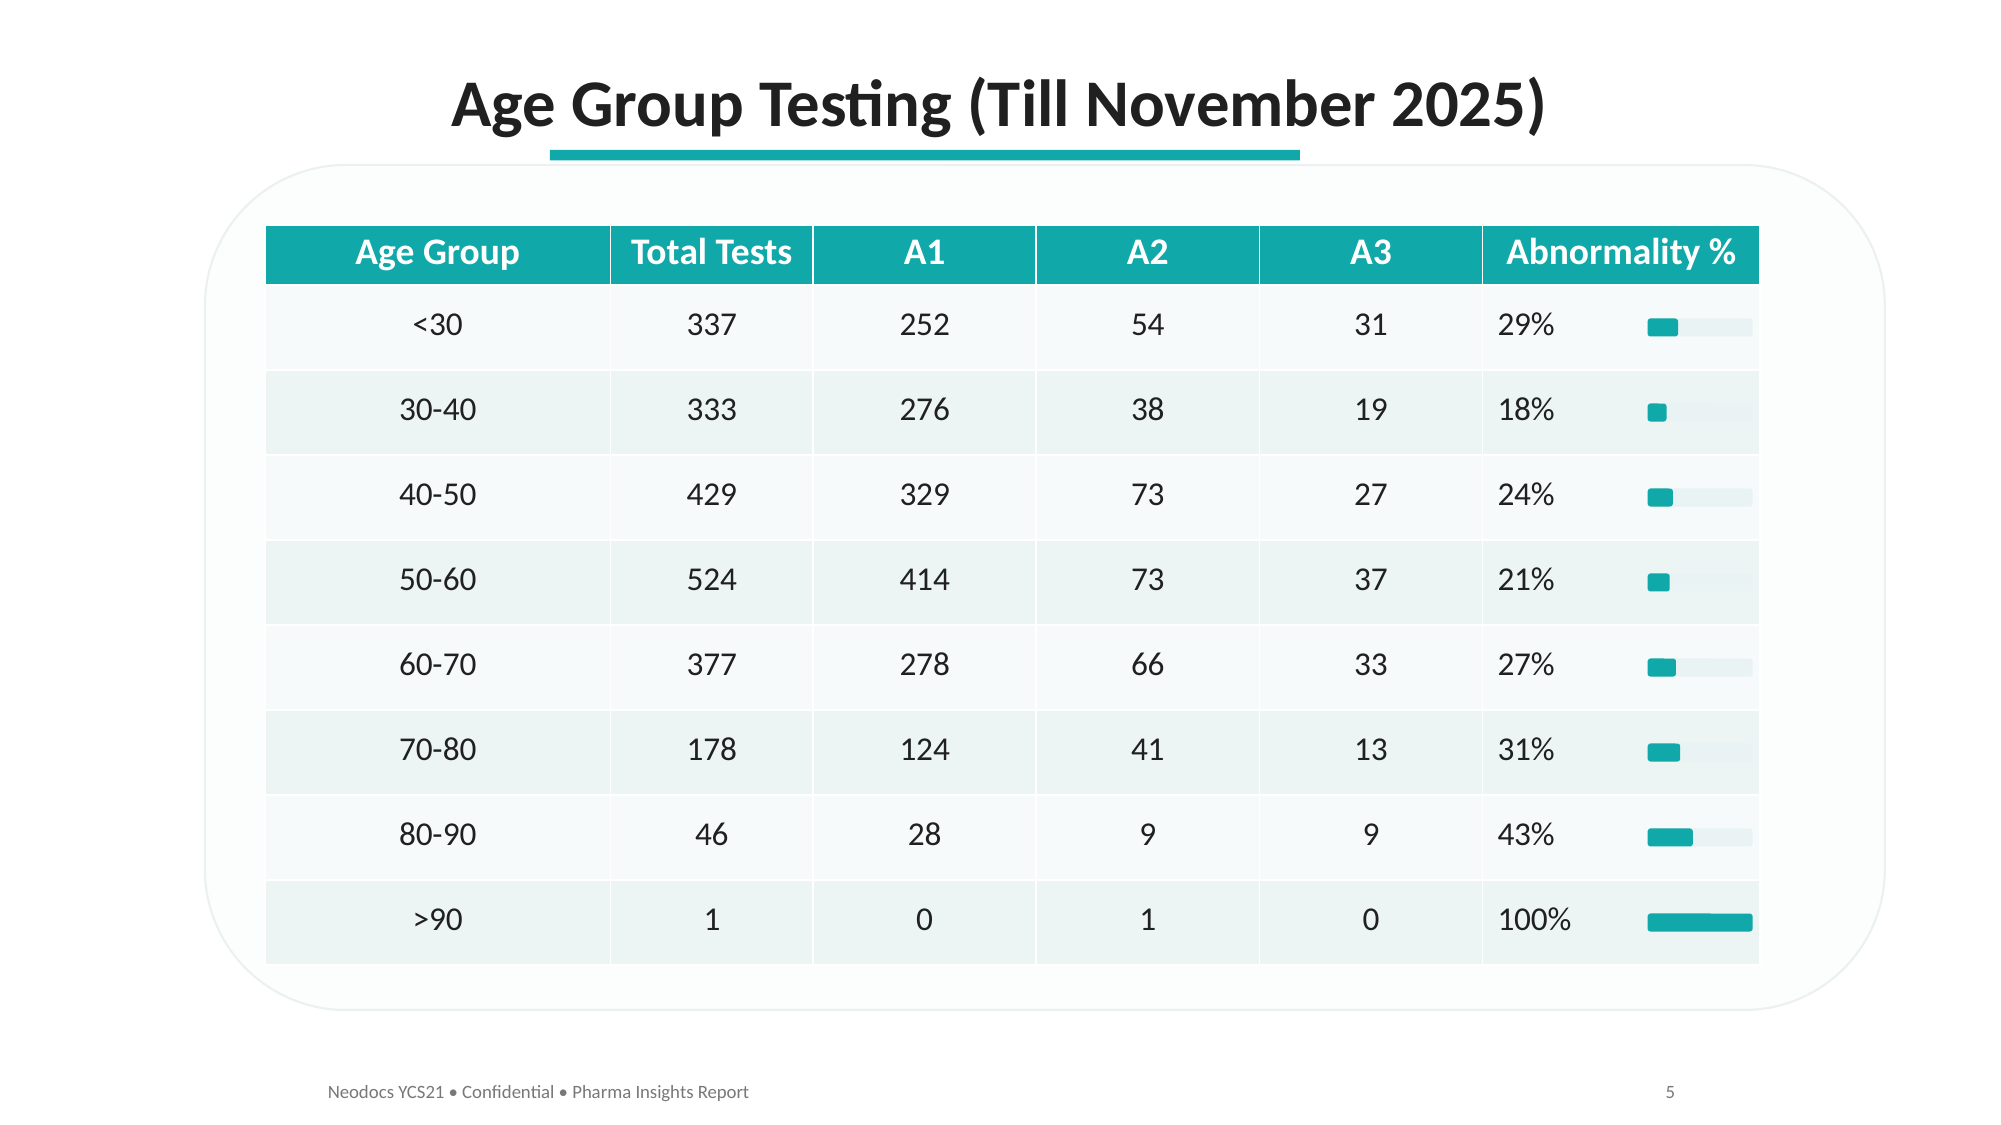

Age Group Testing (Till November 2025)

| Age Group | Total Tests | A1 | A2 | A3 | Abnormality % |
| --- | --- | --- | --- | --- | --- |
| <30 | 337 | 252 | 54 | 31 | 29% |
| 30-40 | 333 | 276 | 38 | 19 | 18% |
| 40-50 | 429 | 329 | 73 | 27 | 24% |
| 50-60 | 524 | 414 | 73 | 37 | 21% |
| 60-70 | 377 | 278 | 66 | 33 | 27% |
| 70-80 | 178 | 124 | 41 | 13 | 31% |
| 80-90 | 46 | 28 | 9 | 9 | 43% |
| >90 | 1 | 0 | 1 | 0 | 100% |

Neodocs YCS21 • Confidential • Pharma Insights Report
5